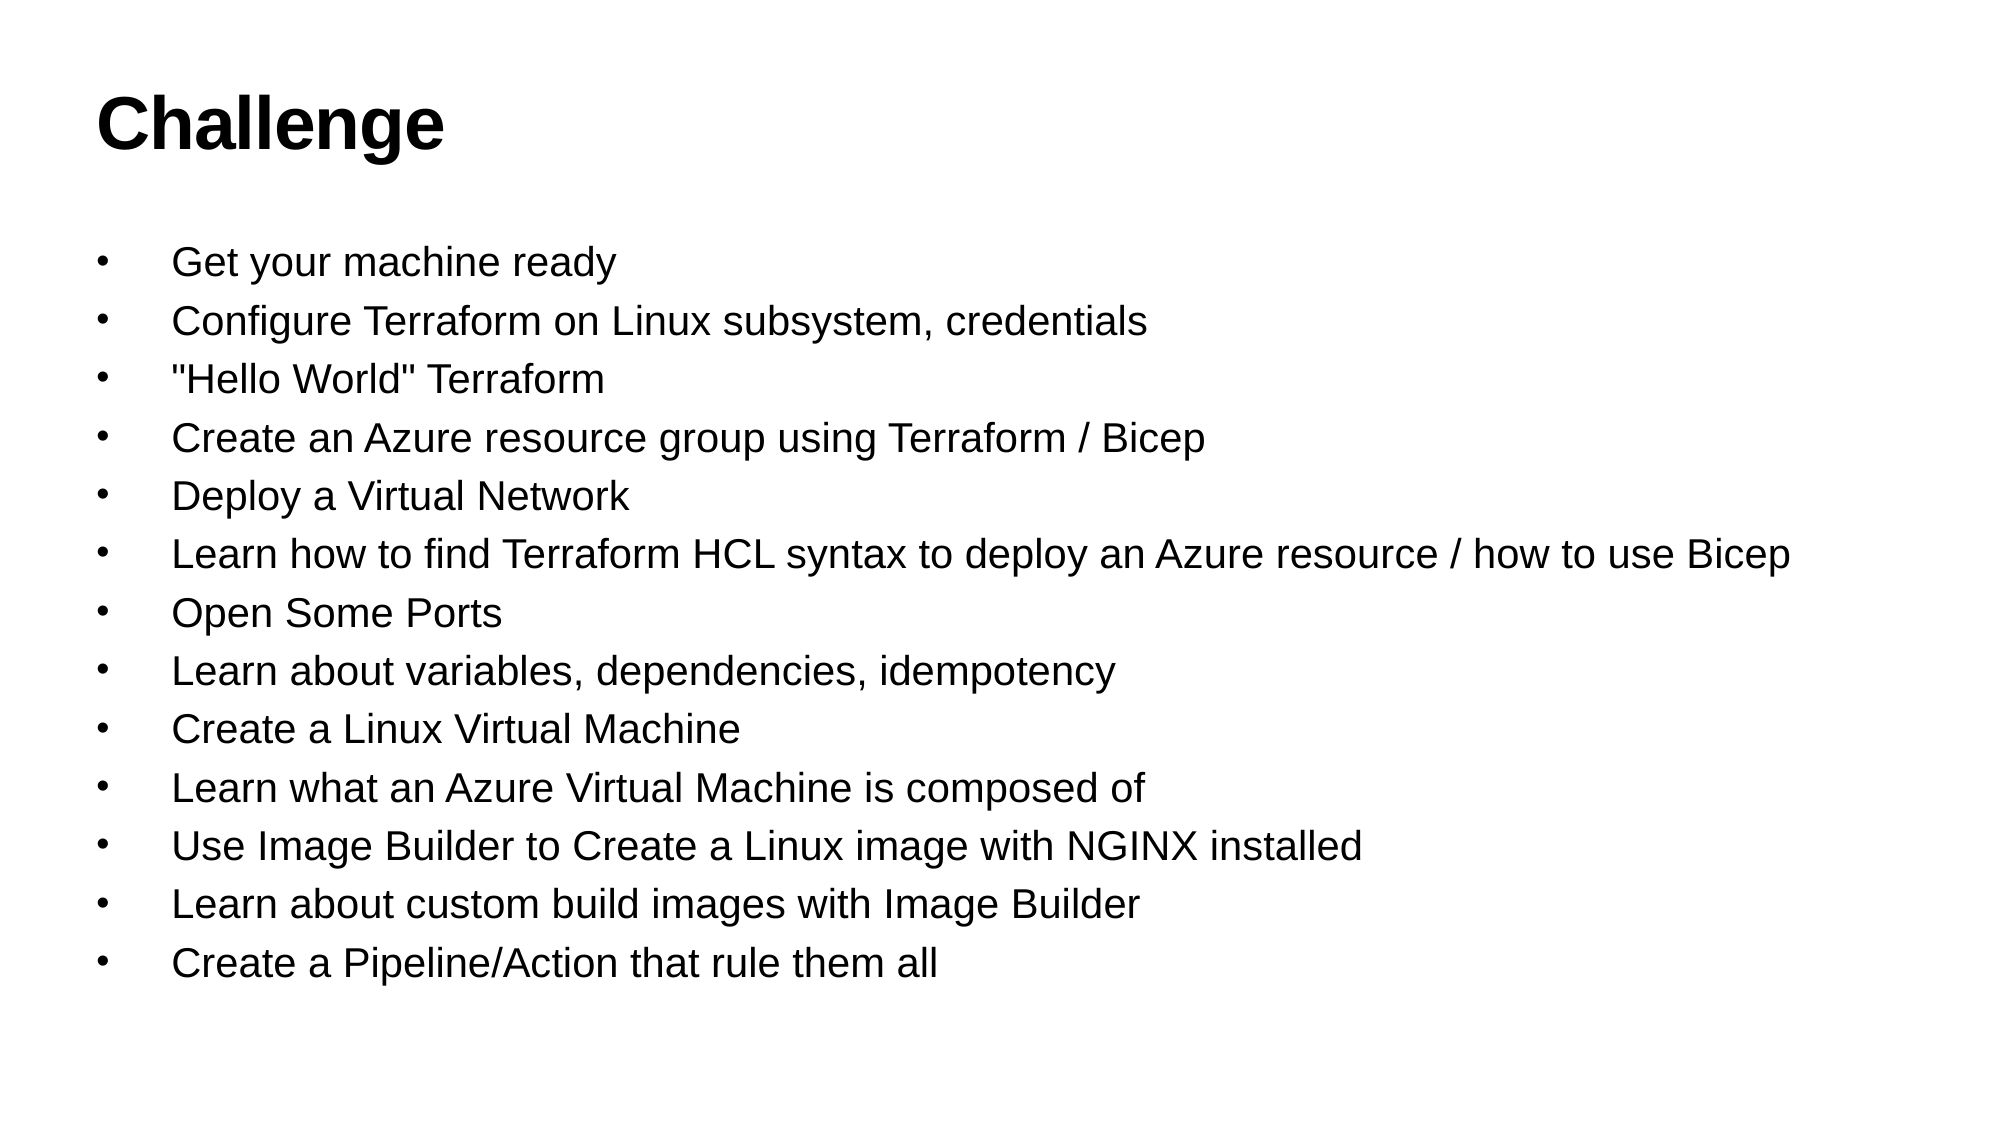

# Challenge
Get your machine ready
Configure Terraform on Linux subsystem, credentials
"Hello World" Terraform
Create an Azure resource group using Terraform / Bicep
Deploy a Virtual Network
Learn how to find Terraform HCL syntax to deploy an Azure resource / how to use Bicep
Open Some Ports
Learn about variables, dependencies, idempotency
Create a Linux Virtual Machine
Learn what an Azure Virtual Machine is composed of
Use Image Builder to Create a Linux image with NGINX installed
Learn about custom build images with Image Builder
Create a Pipeline/Action that rule them all